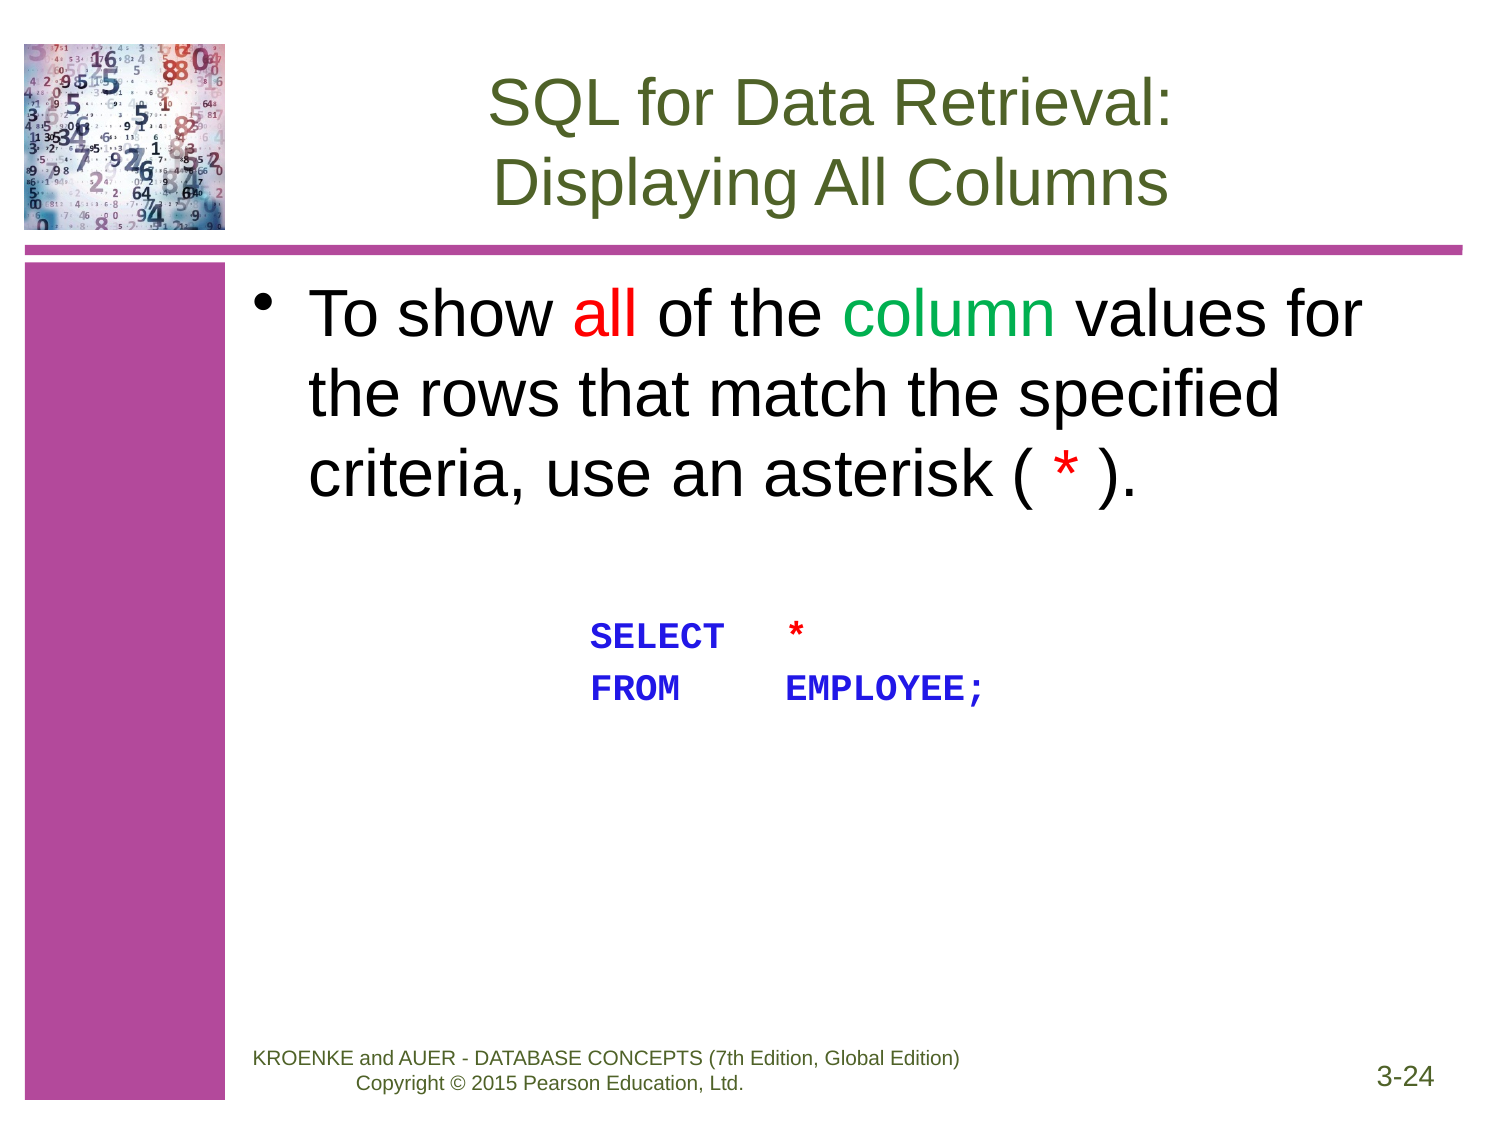

# SQL for Data Retrieval: Displaying All Columns
To show all of the column values for the rows that match the specified criteria, use an asterisk ( * ).

		SELECT	  *
		FROM 	  EMPLOYEE;

KROENKE and AUER - DATABASE CONCEPTS (7th Edition, Global Edition)                                      Copyright © 2015 Pearson Education, Ltd.
3-24